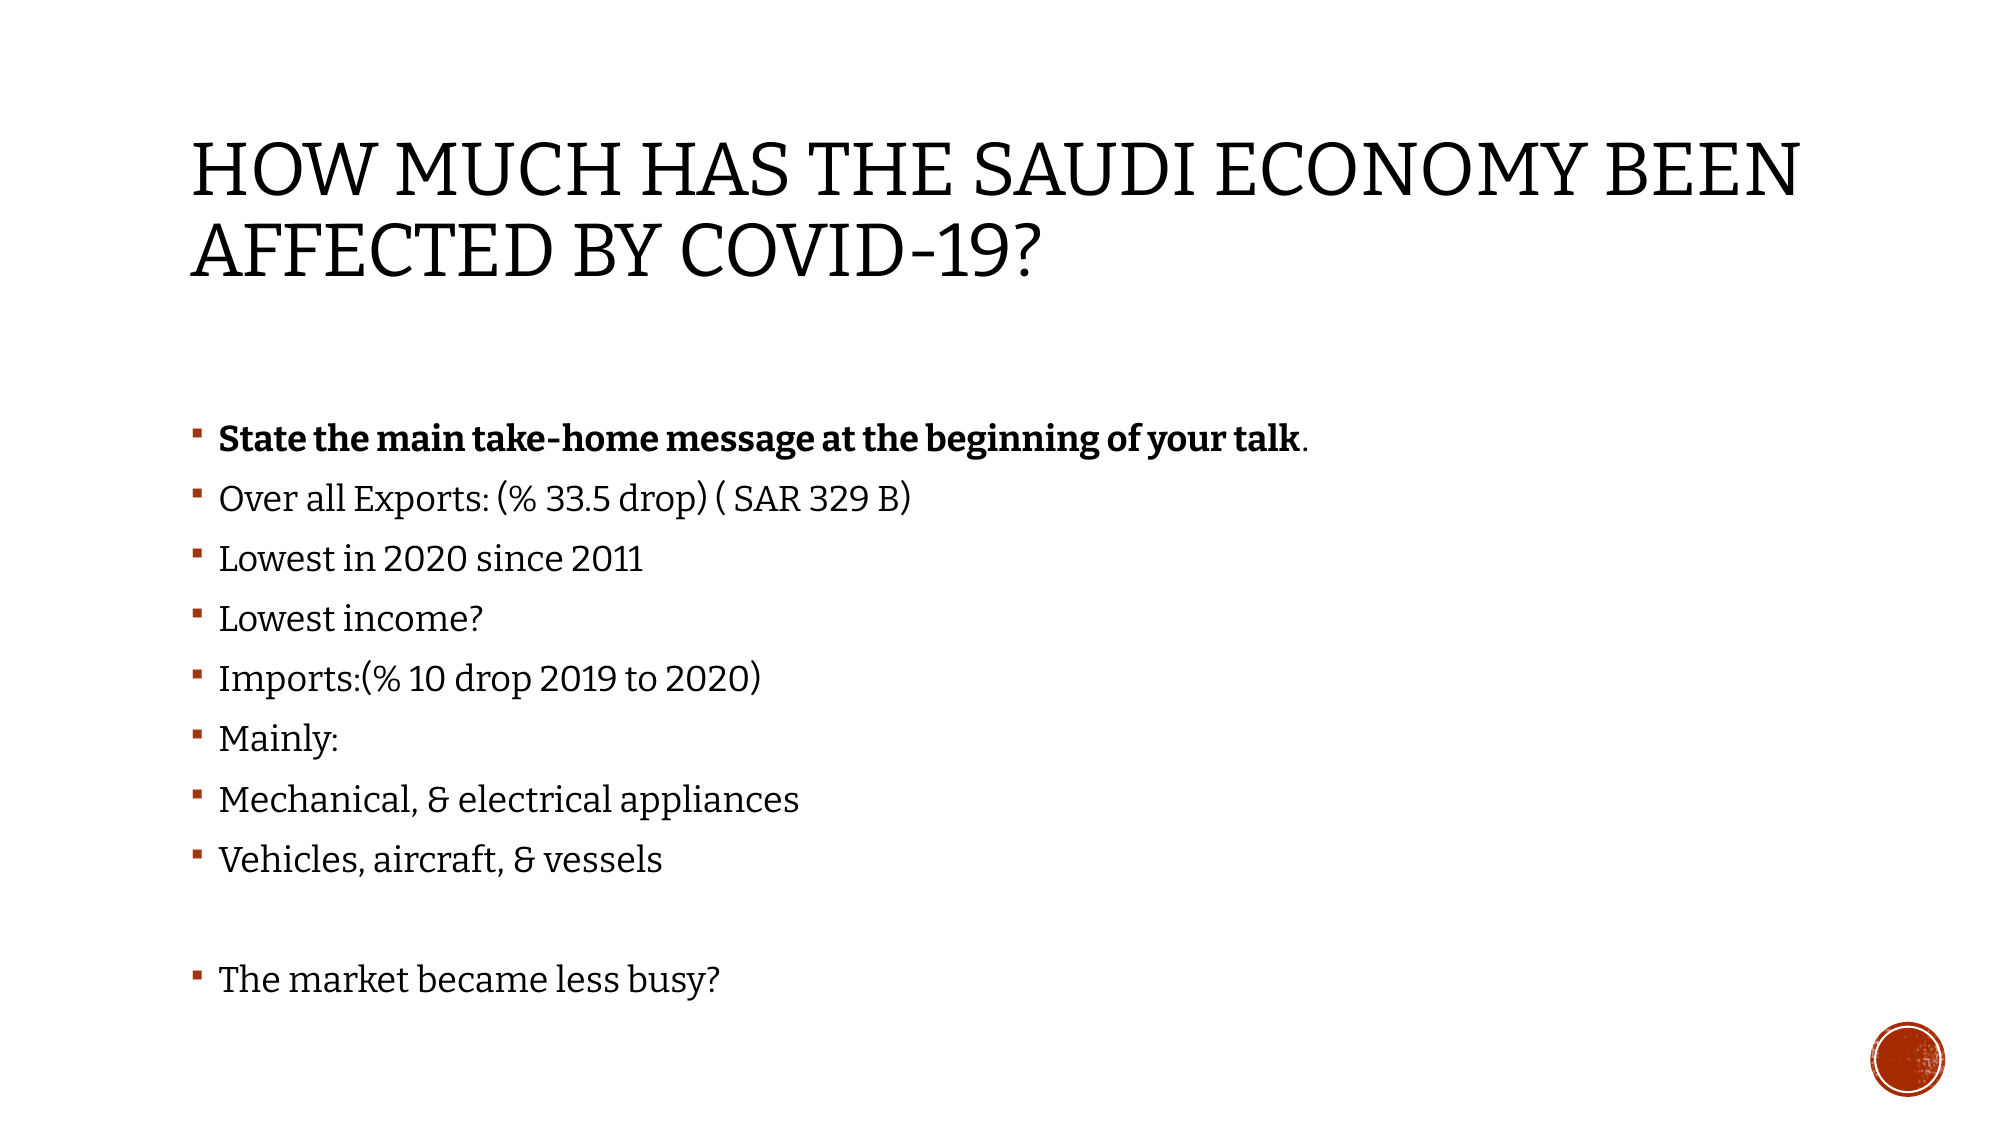

# How much has the Saudi economy been affected by covid-19?

State the main take-home message at the beginning of your talk.
Over all Exports: (% 33.5 drop) ( SAR 329 B)
Lowest in 2020 since 2011
Lowest income?
Imports:(% 10 drop 2019 to 2020)
Mainly:
Mechanical, & electrical appliances
Vehicles, aircraft, & vessels

The market became less busy?